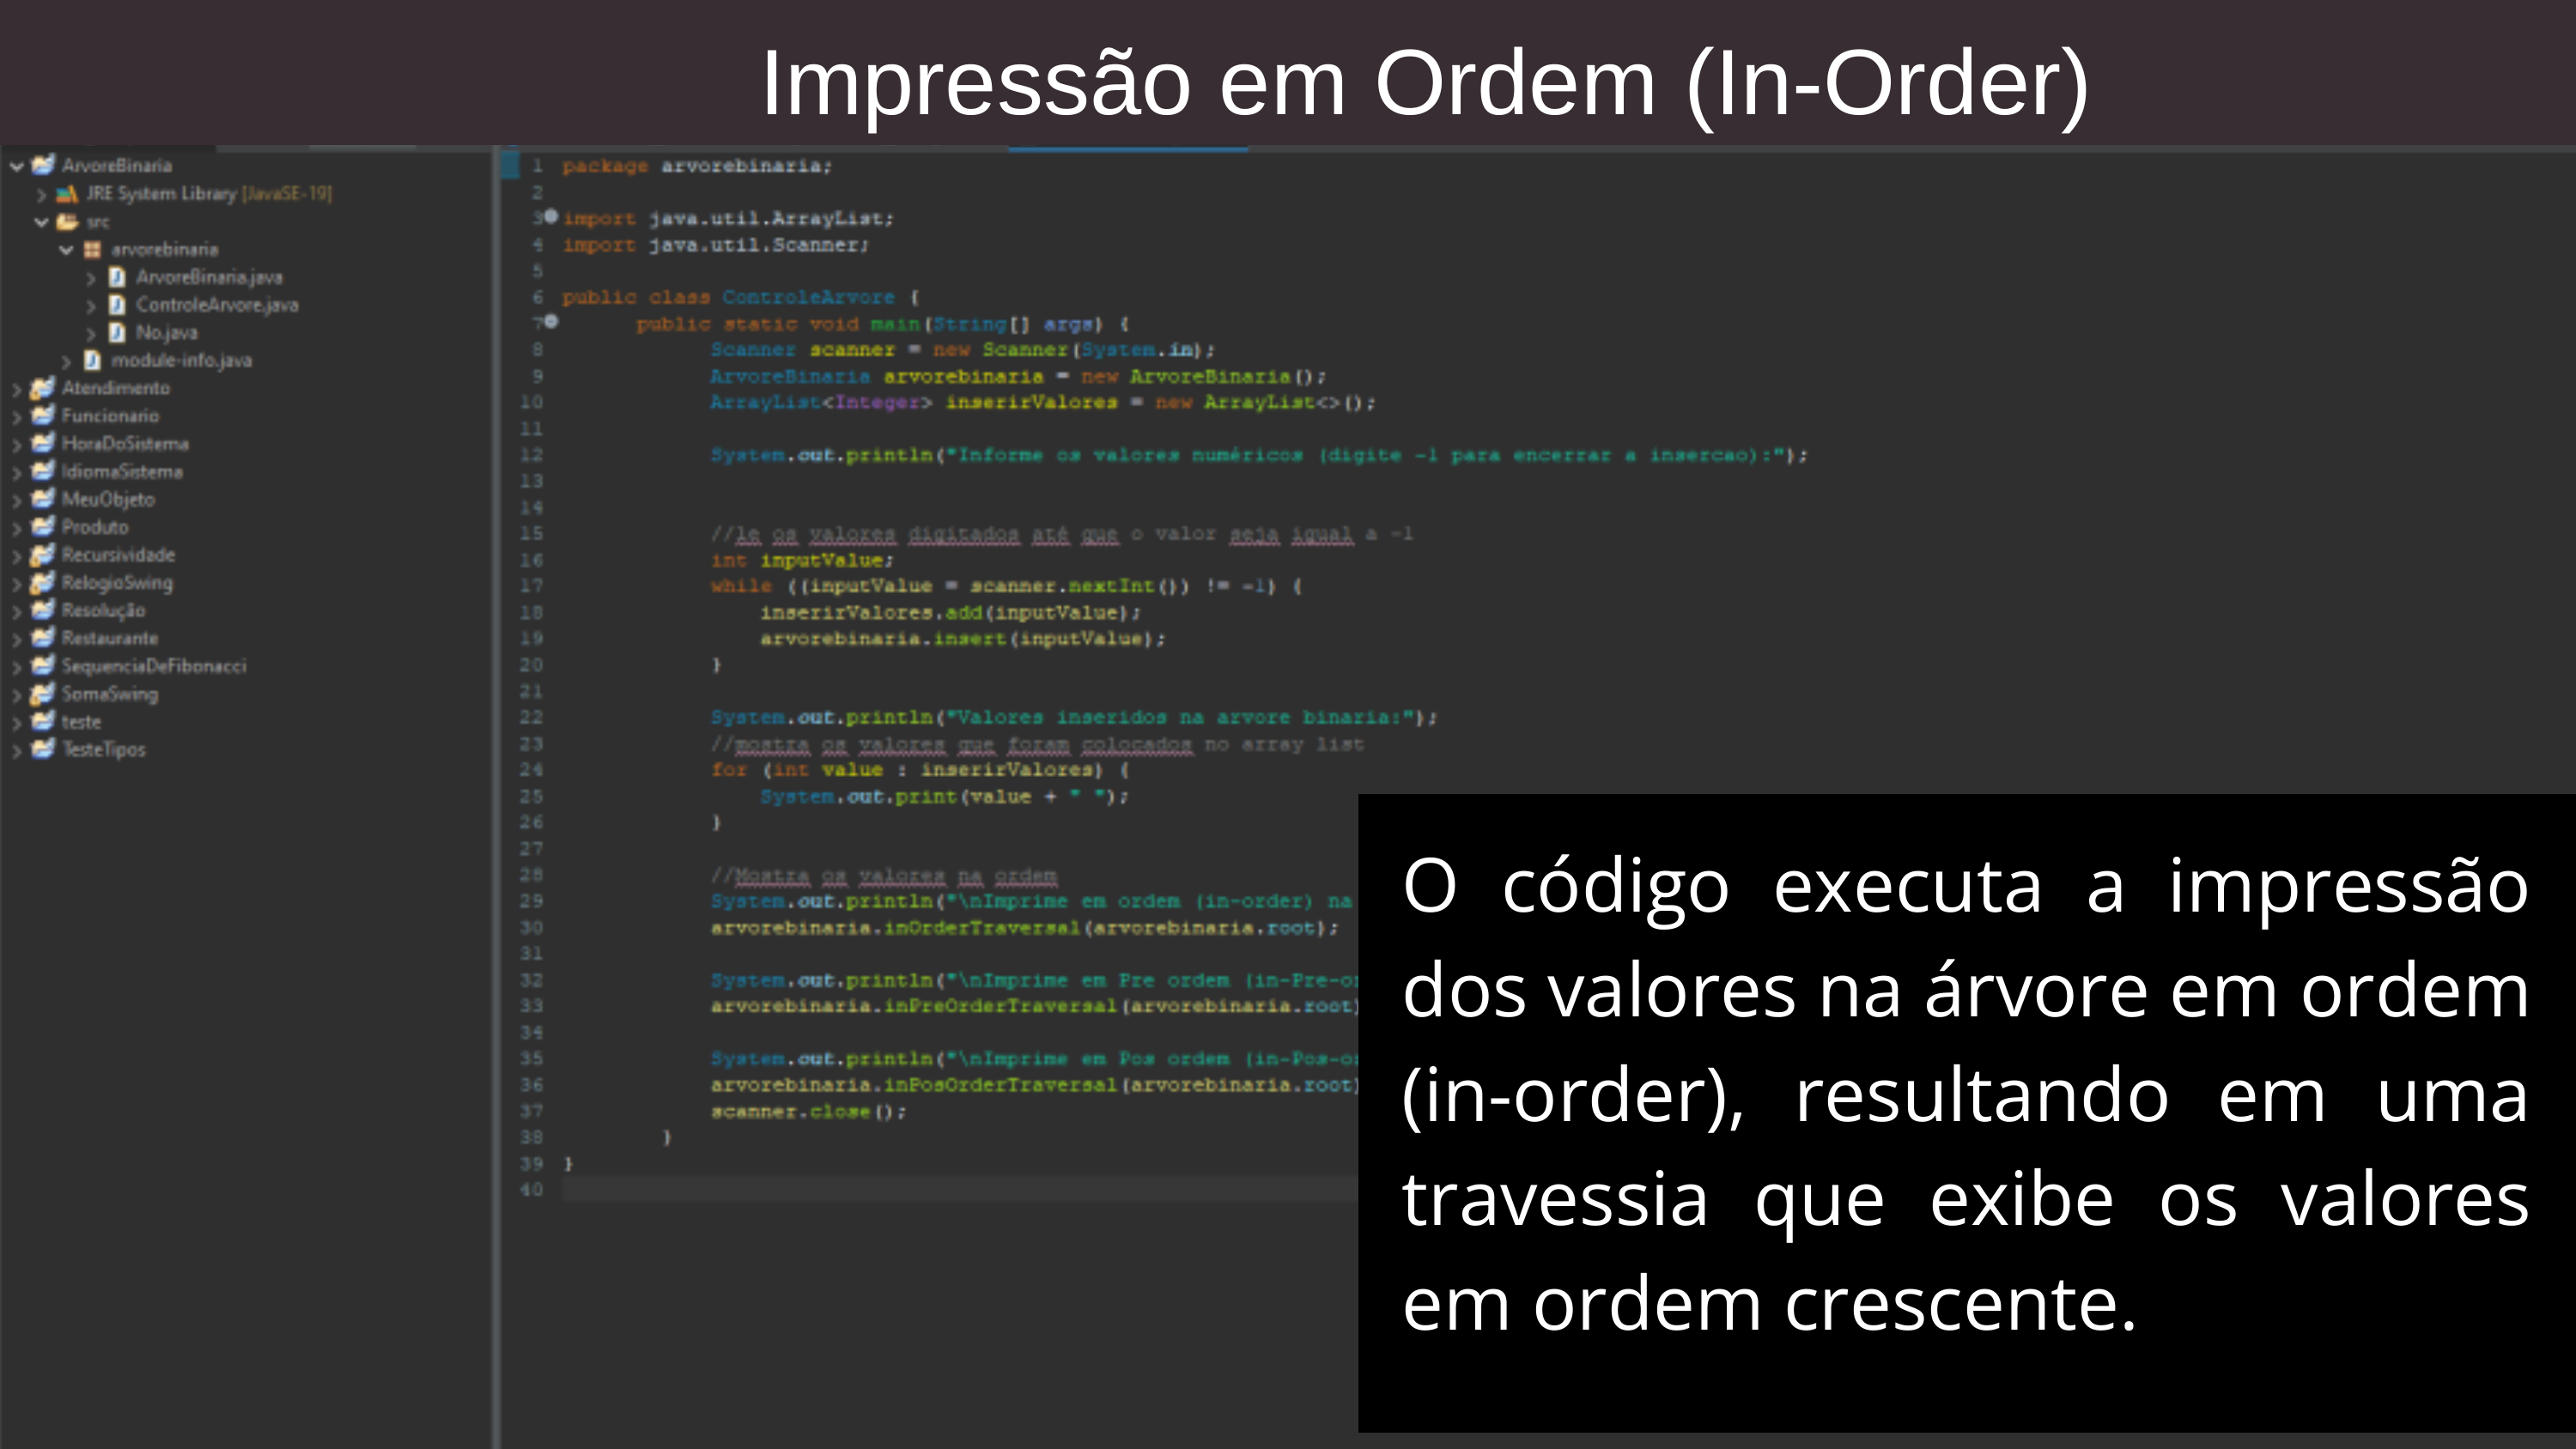

Impressão em Ordem (In-Order)

O código executa a impressão dos valores na árvore em ordem (in-order), resultando em uma travessia que exibe os valores em ordem crescente.